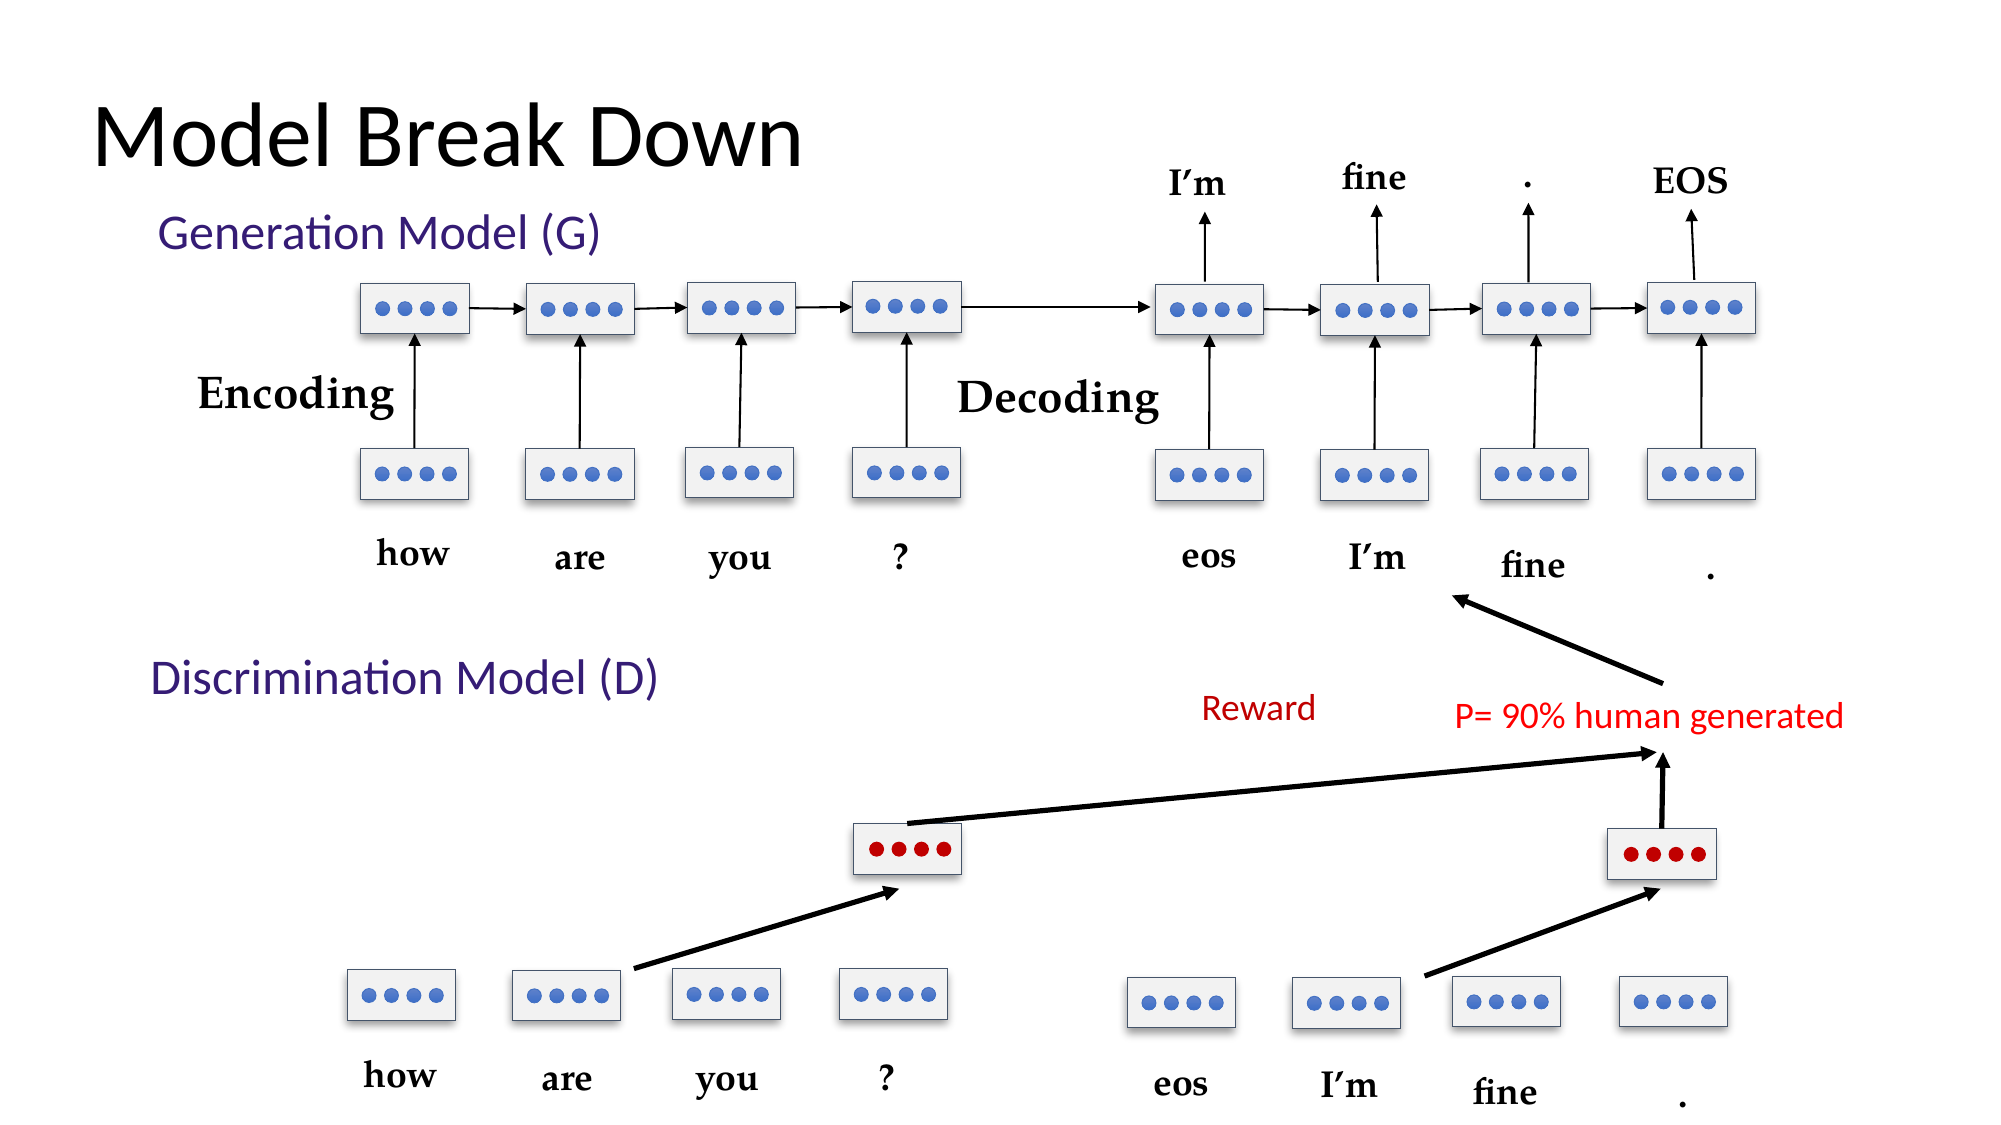

Model Break Down
.
fine
EOS
I’m
Generation Model (G)

Encoding
Decoding

how
eos
are
you
I’m
?
fine
.
Discrimination Model (D)
Reward
P= 90% human generated

how
are
you
?
eos
I’m
fine
.